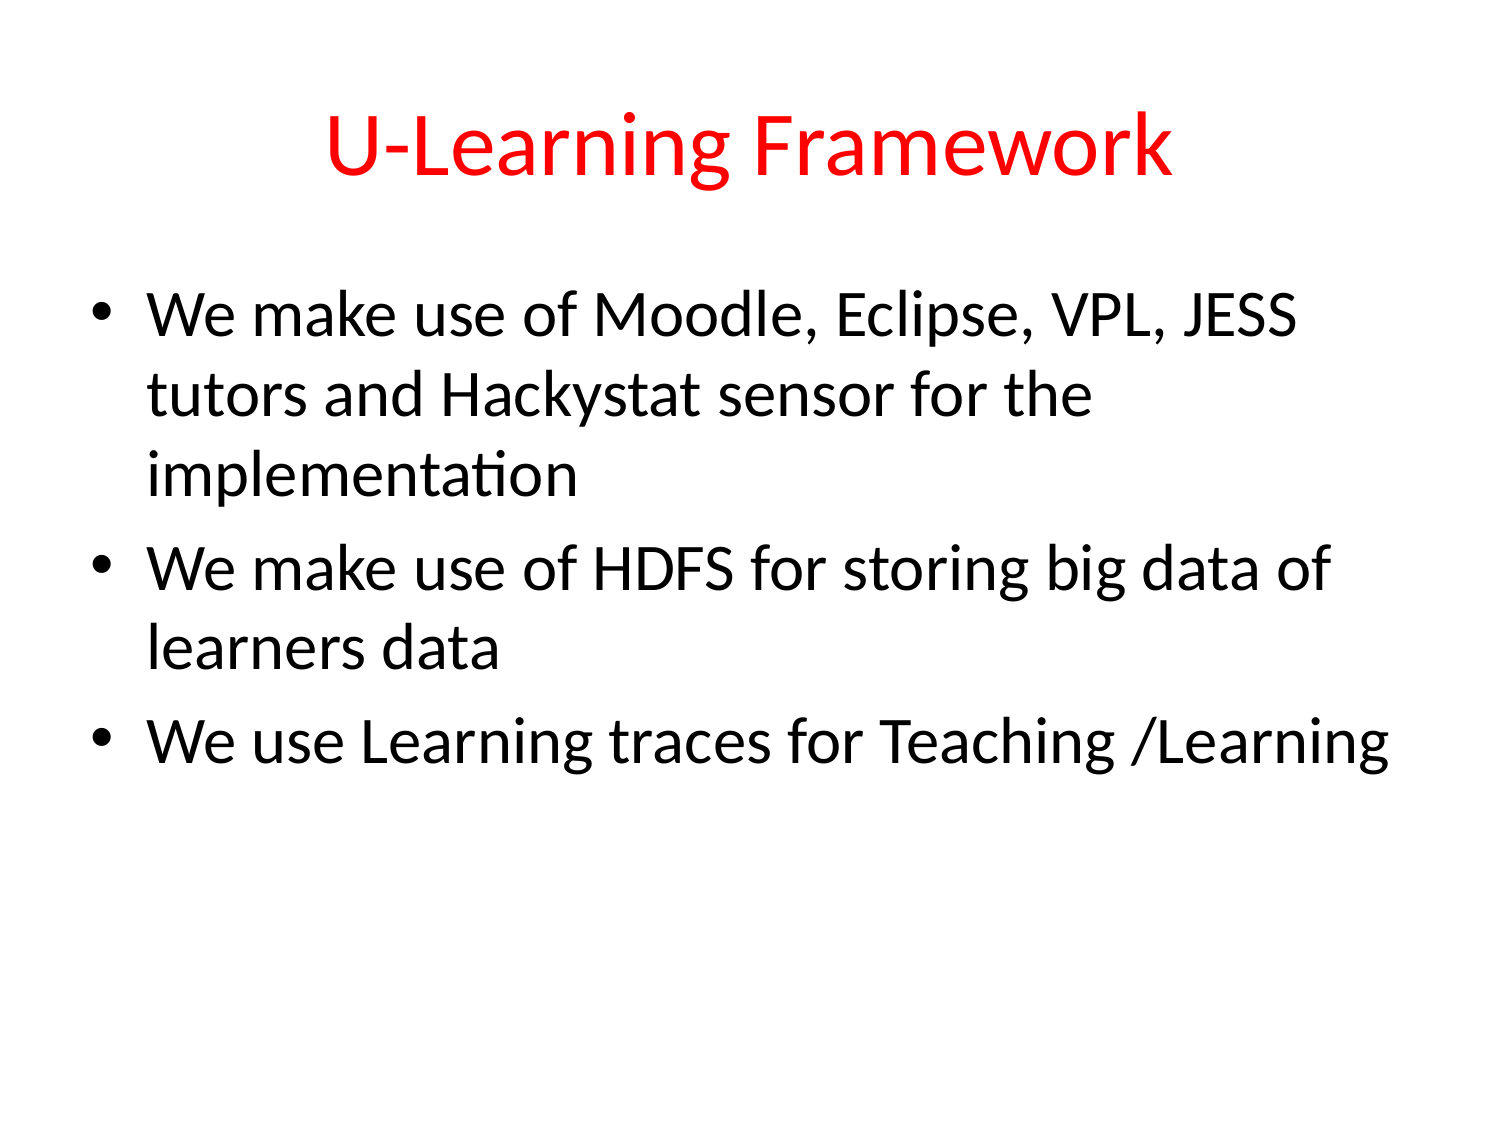

# U-Learning Framework
We make use of Moodle, Eclipse, VPL, JESS tutors and Hackystat sensor for the implementation
We make use of HDFS for storing big data of learners data
We use Learning traces for Teaching /Learning